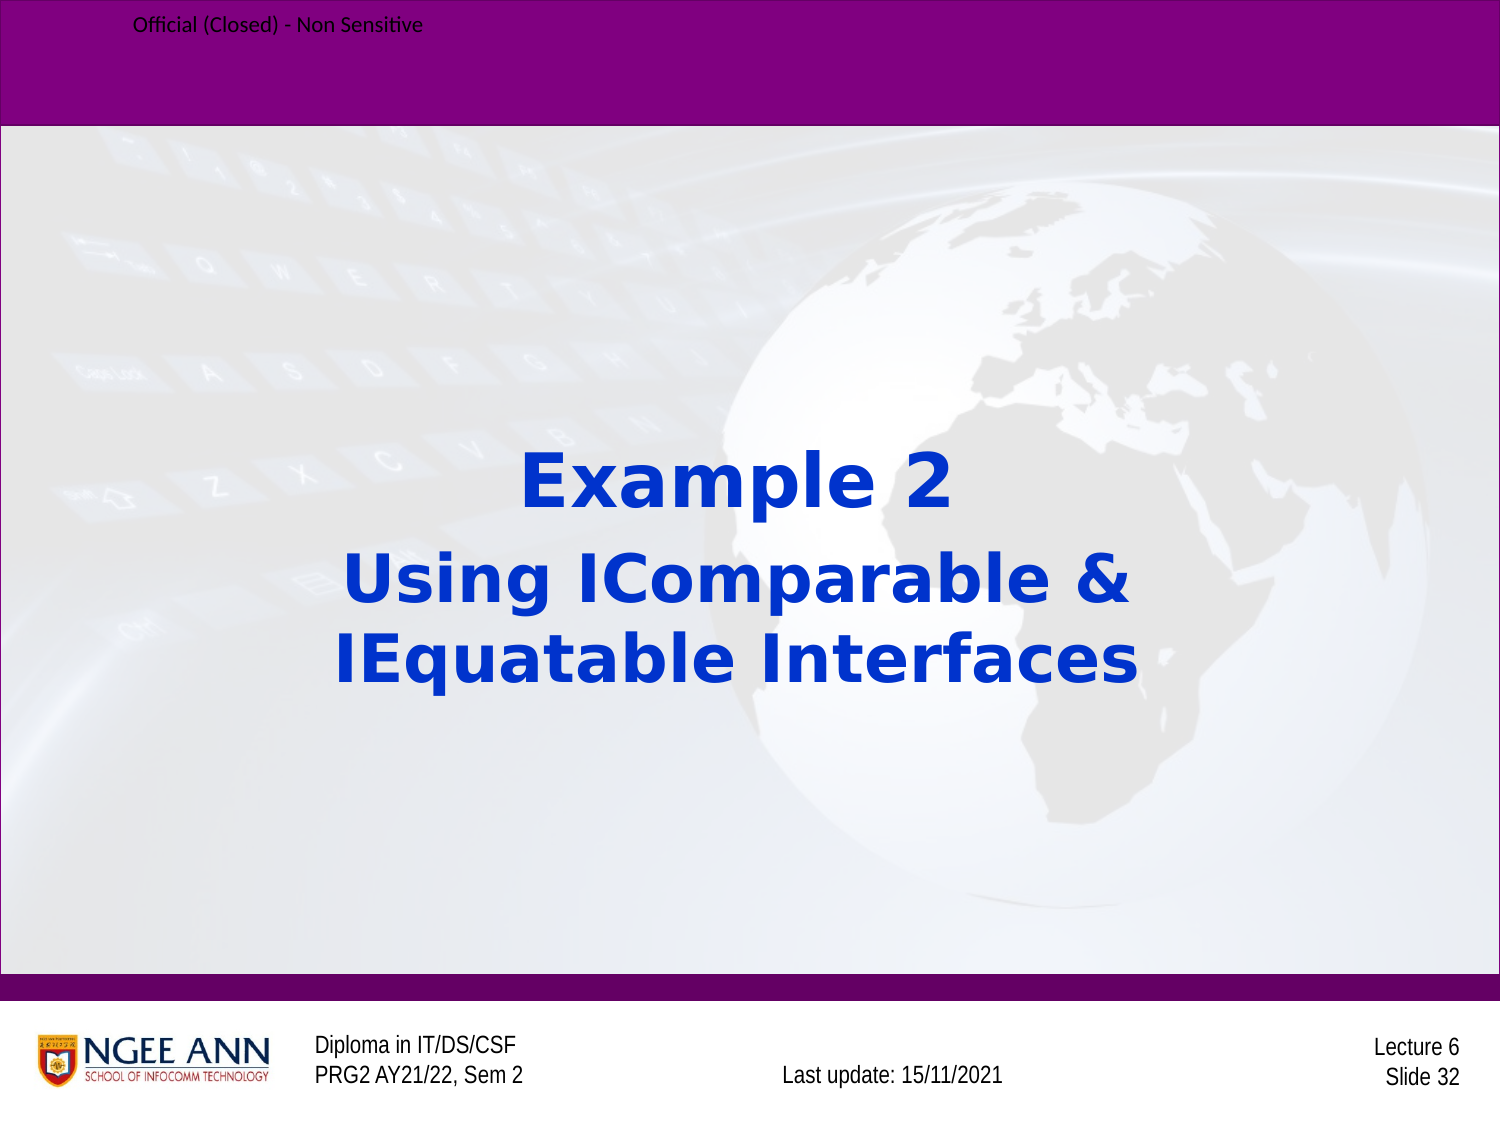

Example 2
Using IComparable & IEquatable Interfaces